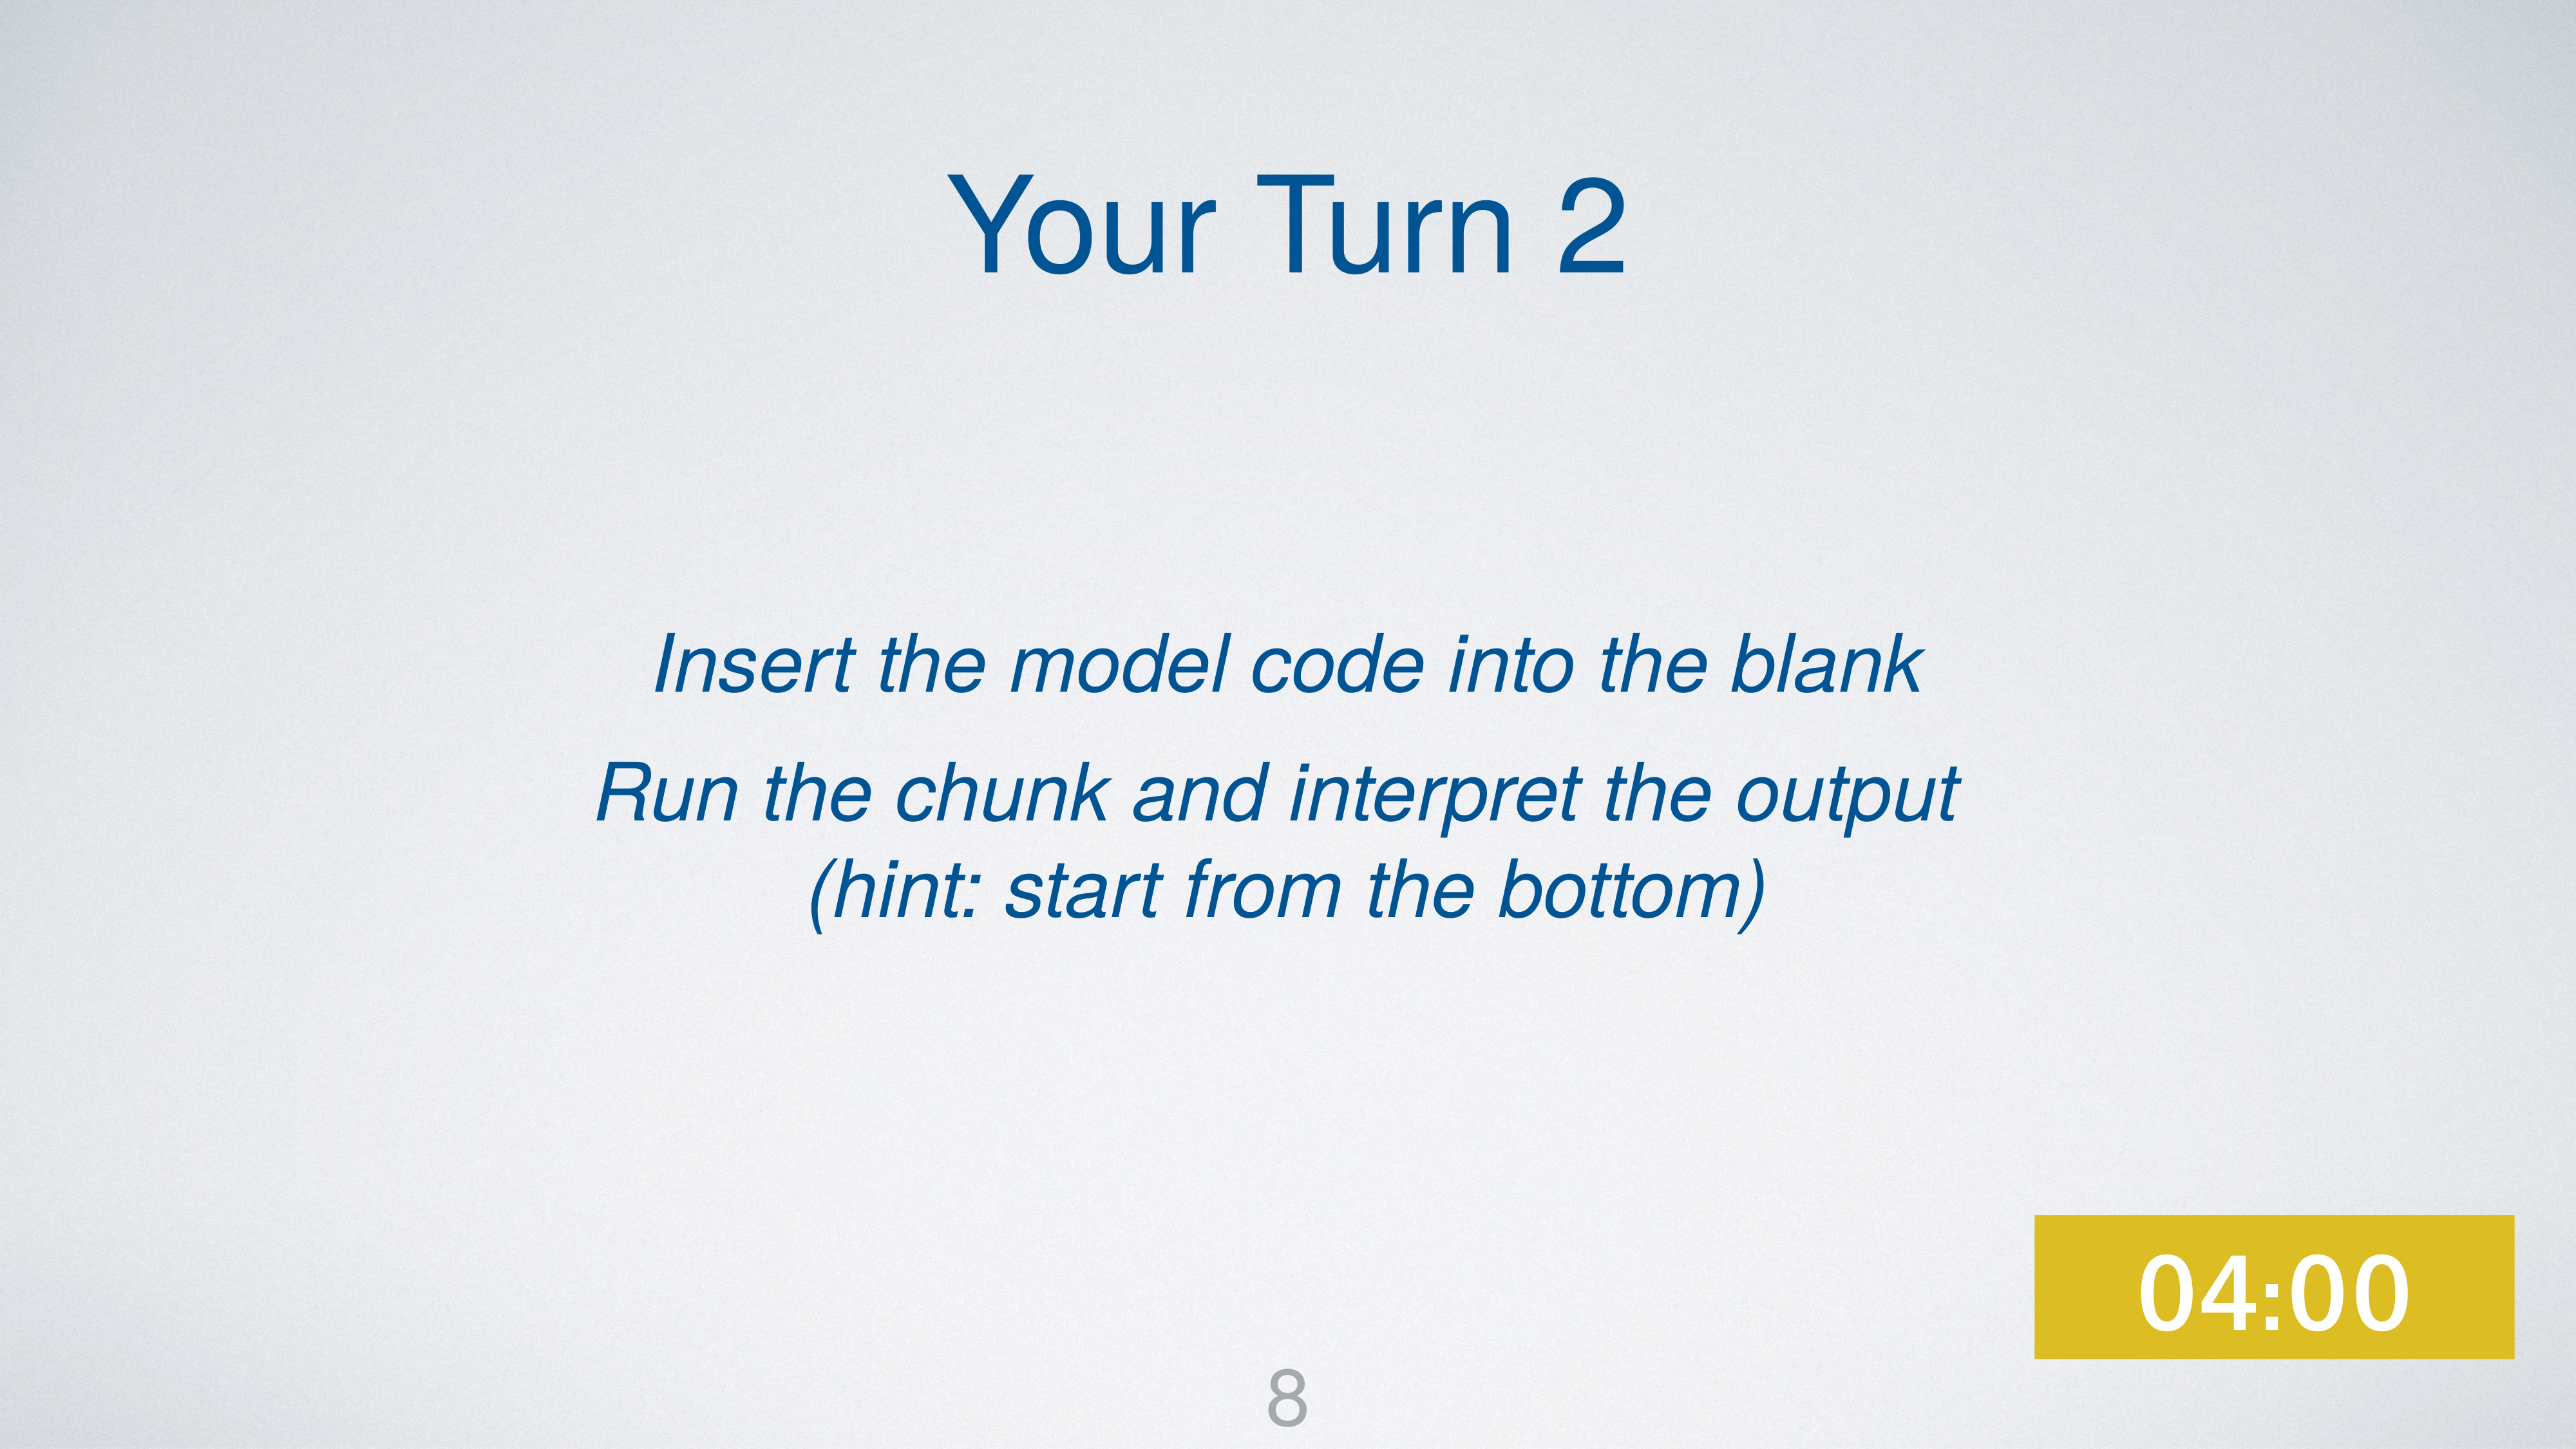

Your Turn 2
Insert the model code into the blank
Run the chunk and interpret the output
(hint: start from the bottom)
04:00
8